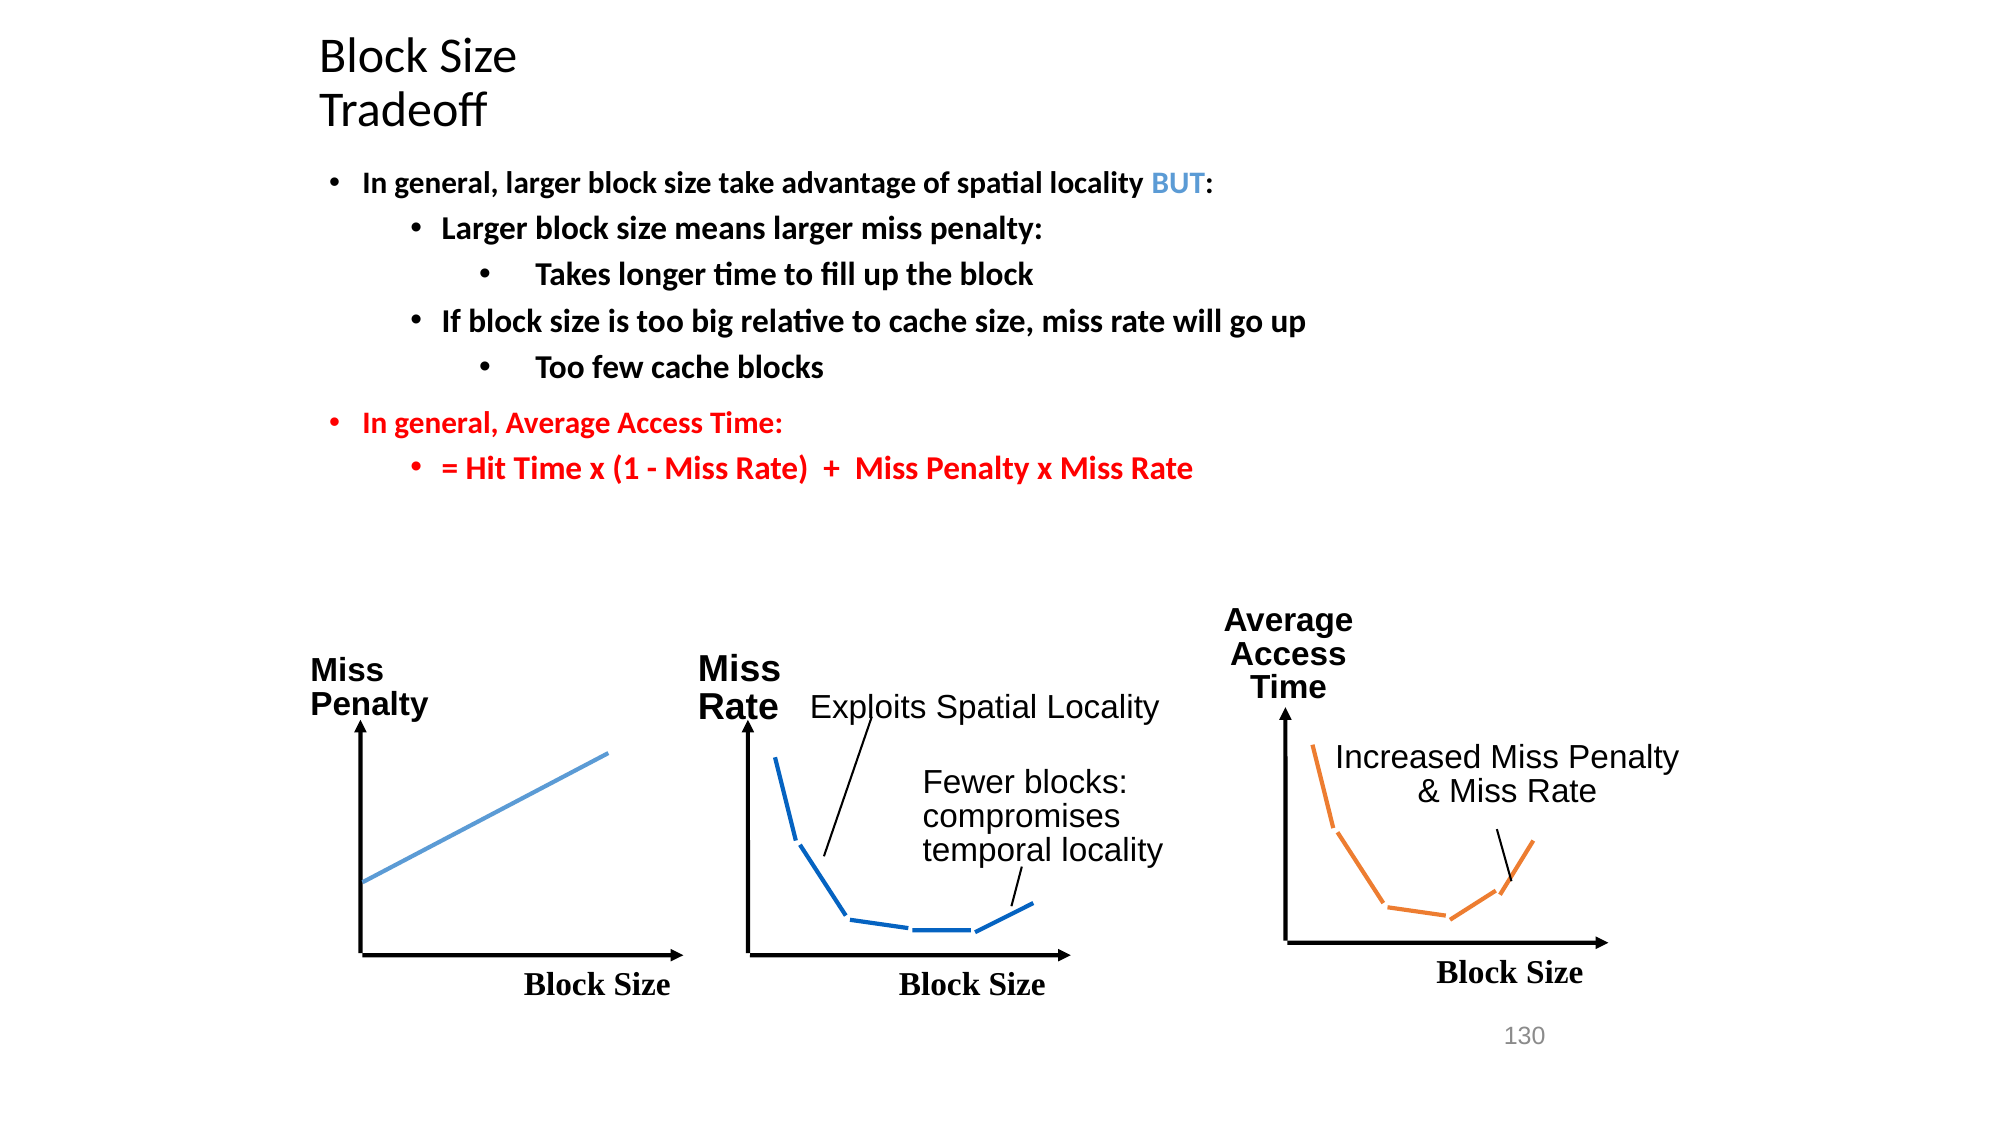

# Block Size Tradeoff
In general, larger block size take advantage of spatial locality BUT:
Larger block size means larger miss penalty:
Takes longer time to fill up the block
If block size is too big relative to cache size, miss rate will go up
Too few cache blocks
In general, Average Access Time:
= Hit Time x (1 - Miss Rate)  +  Miss Penalty x Miss Rate
Average
Access
Time
Miss
Rate
Miss
Penalty
Exploits Spatial Locality

Increased Miss Penalty
& Miss Rate

Fewer blocks:
compromises
temporal locality

Block Size

Block Size

Block Size
130